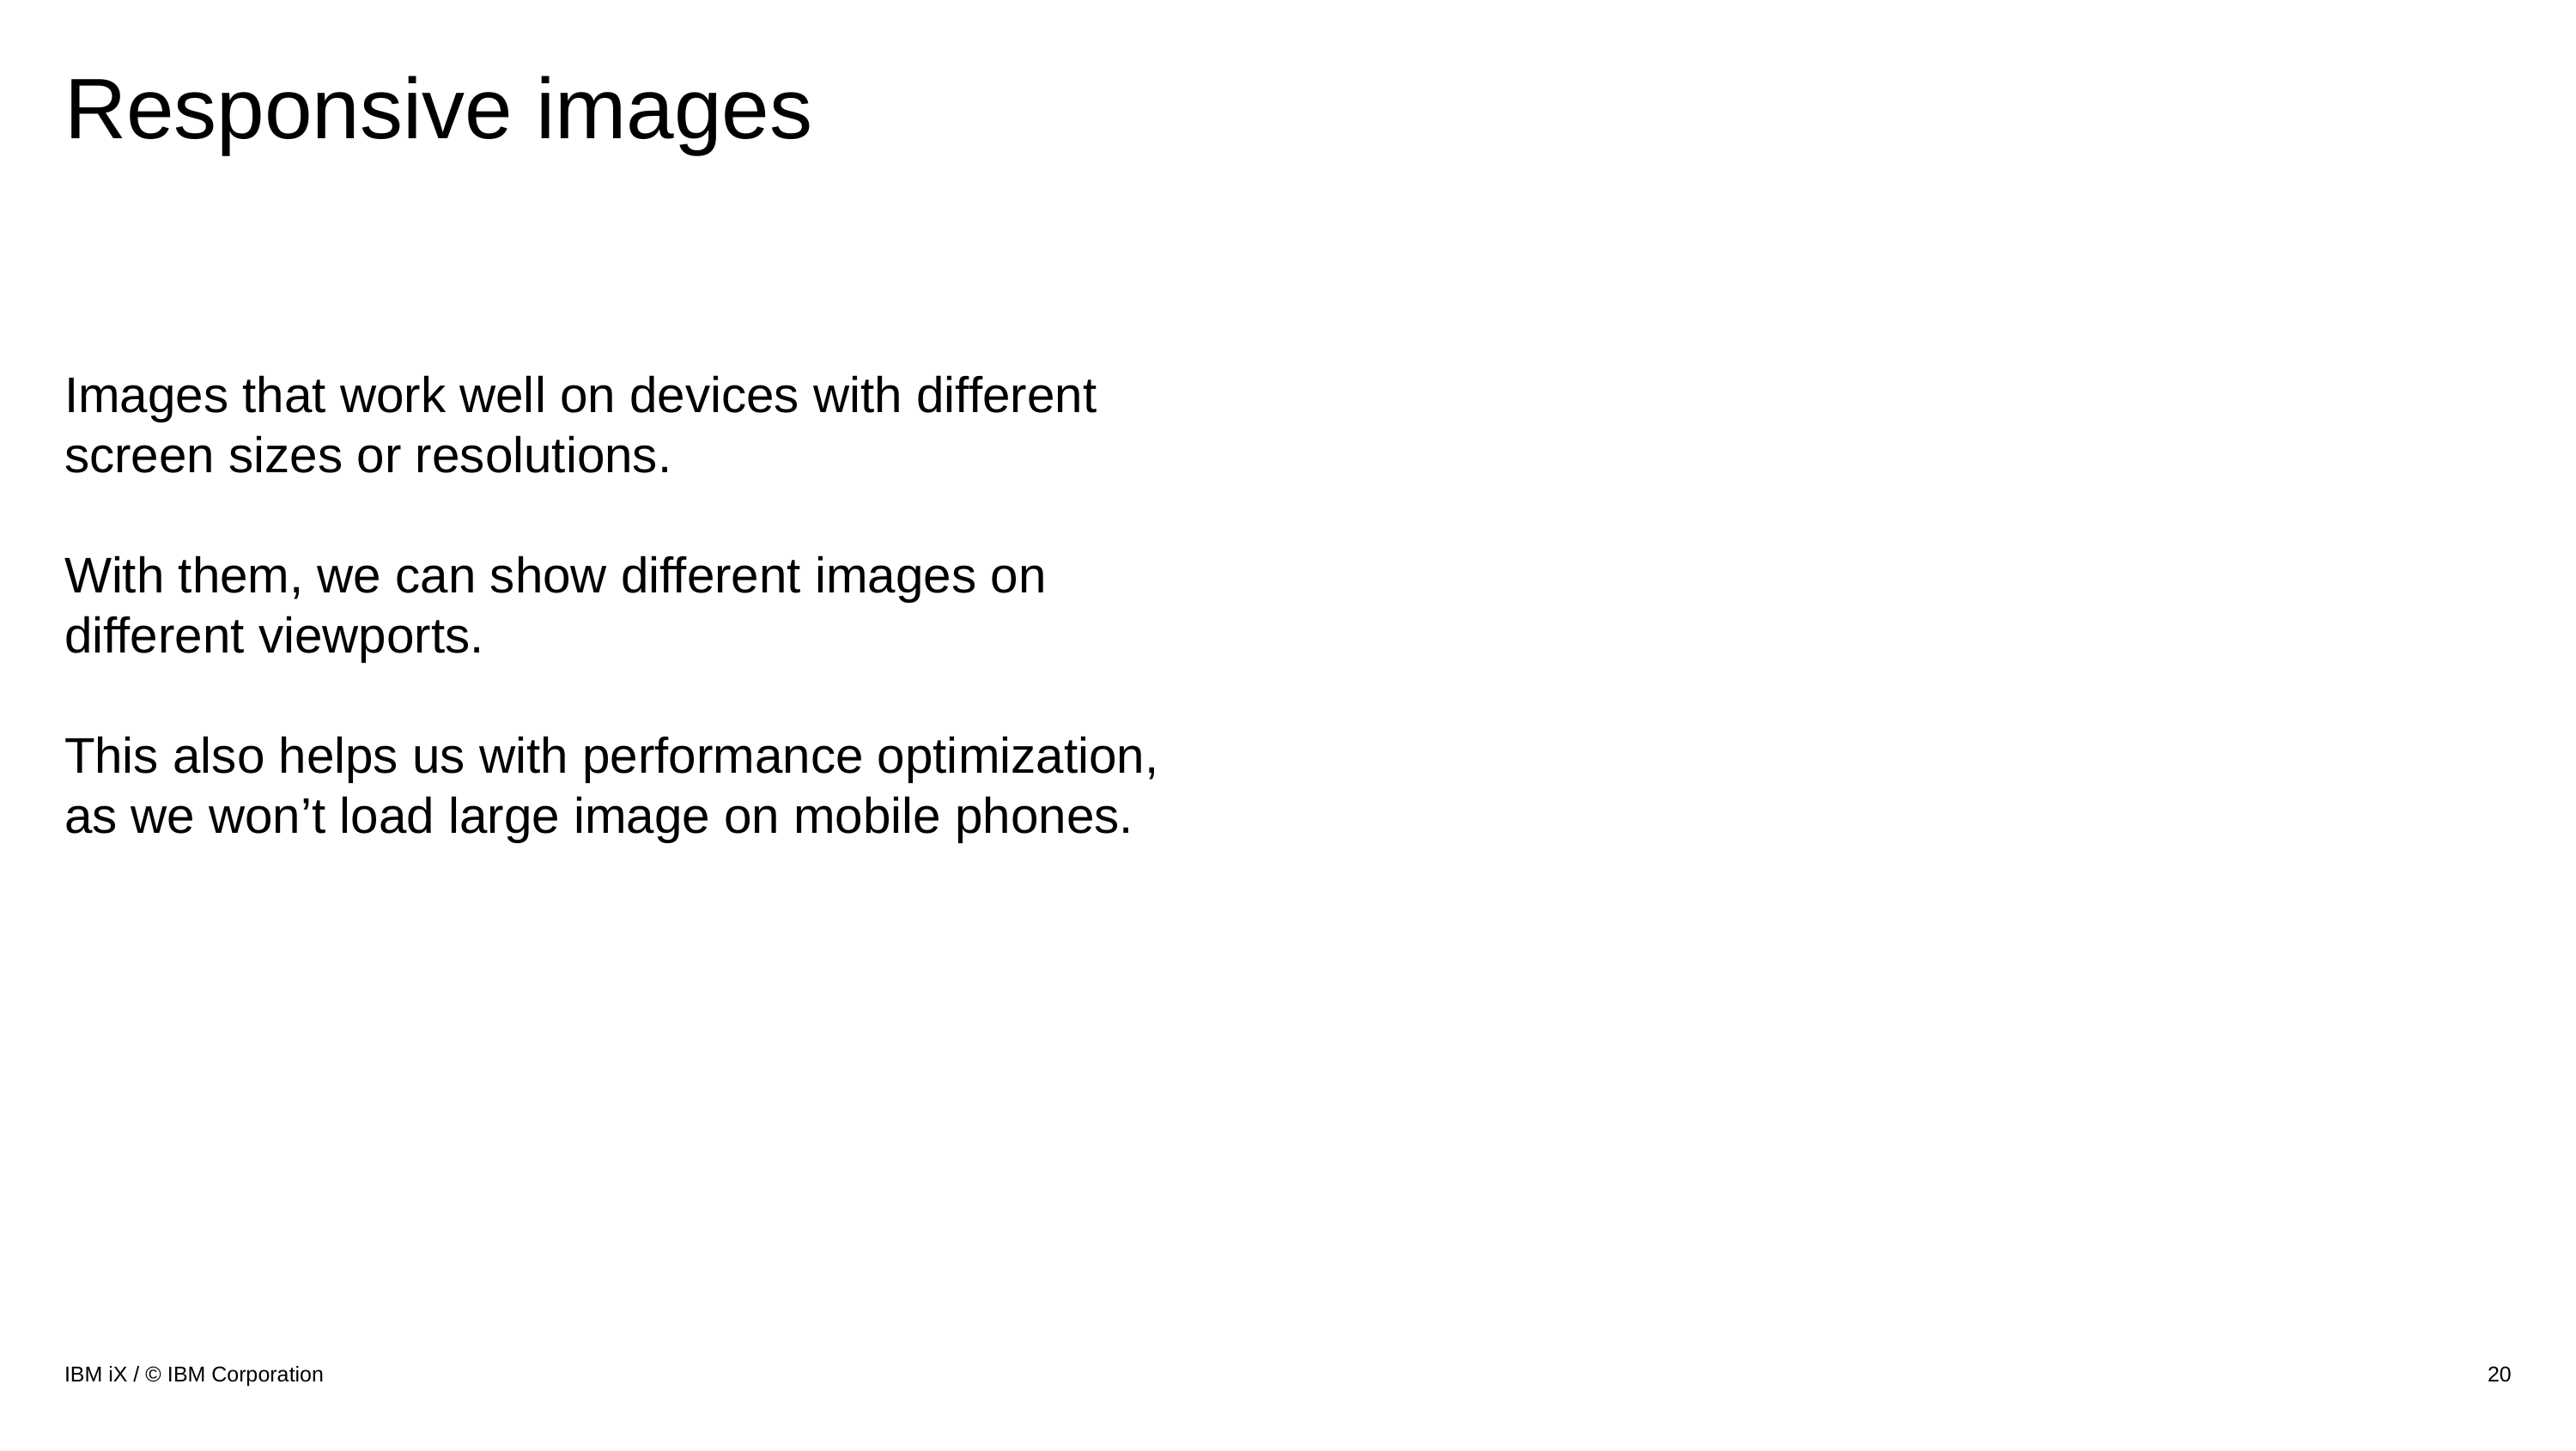

# Responsive images
Images that work well on devices with different screen sizes or resolutions.

With them, we can show different images on different viewports.

This also helps us with performance optimization, as we won’t load large image on mobile phones.

IBM iX / © IBM Corporation
20